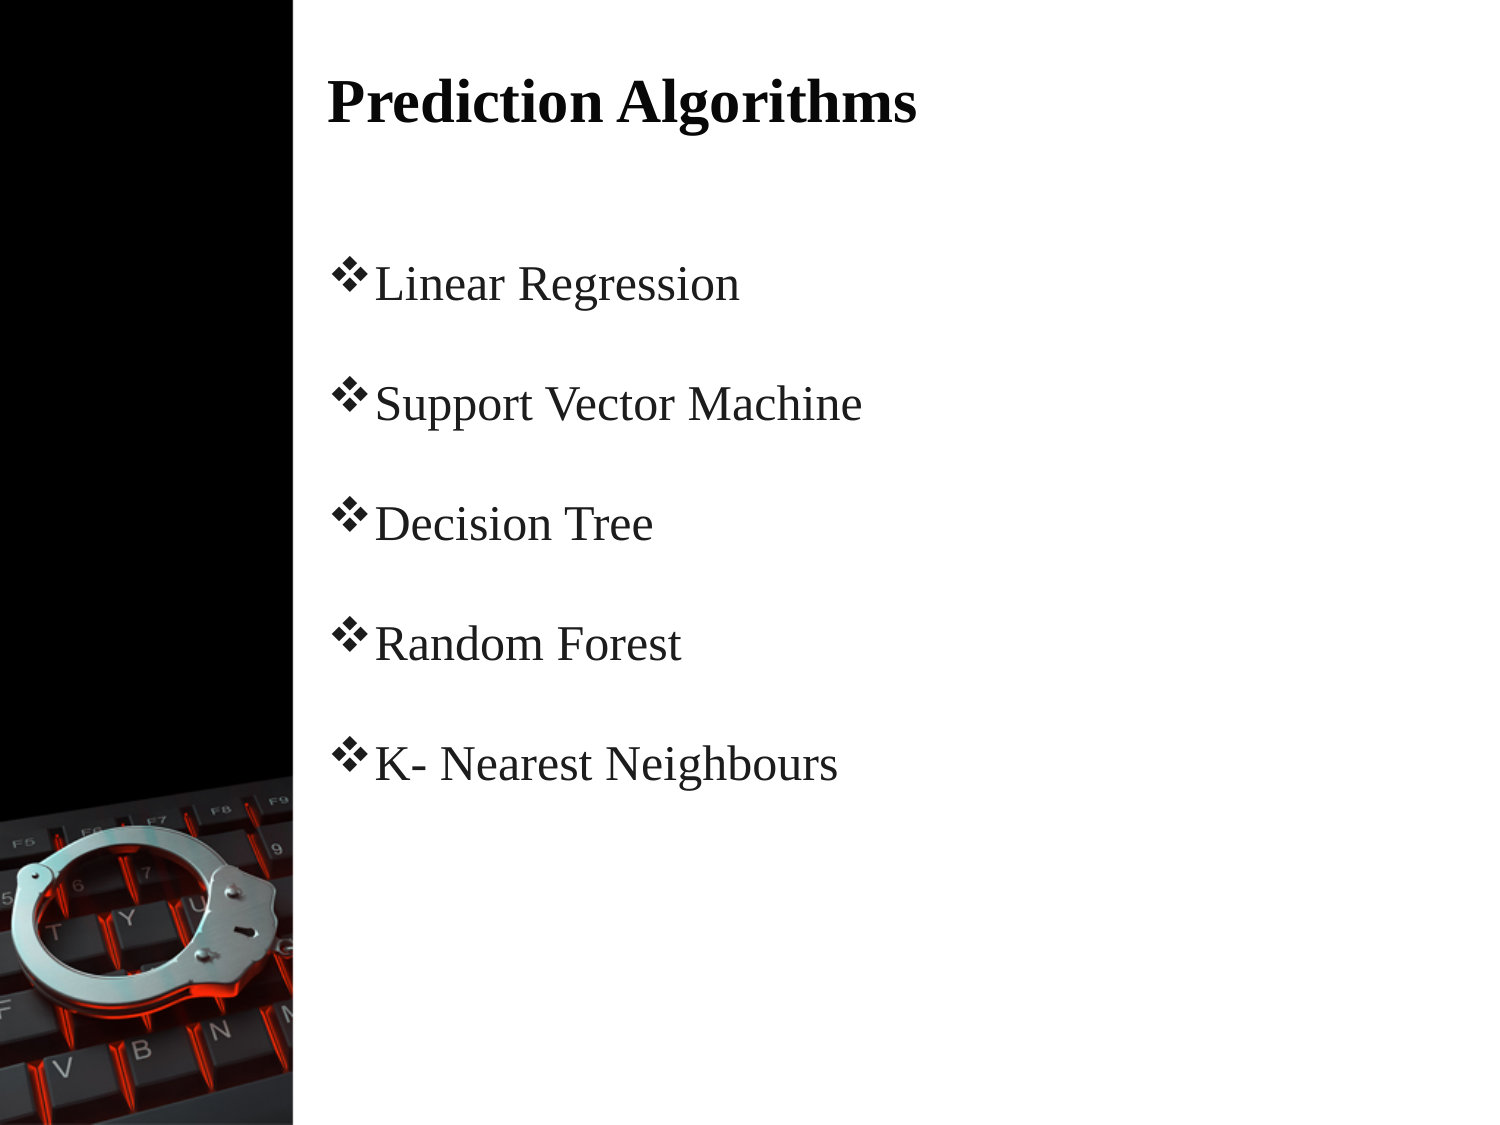

# Prediction Algorithms
Linear Regression

Support Vector Machine

Decision Tree

Random Forest

K- Nearest Neighbours